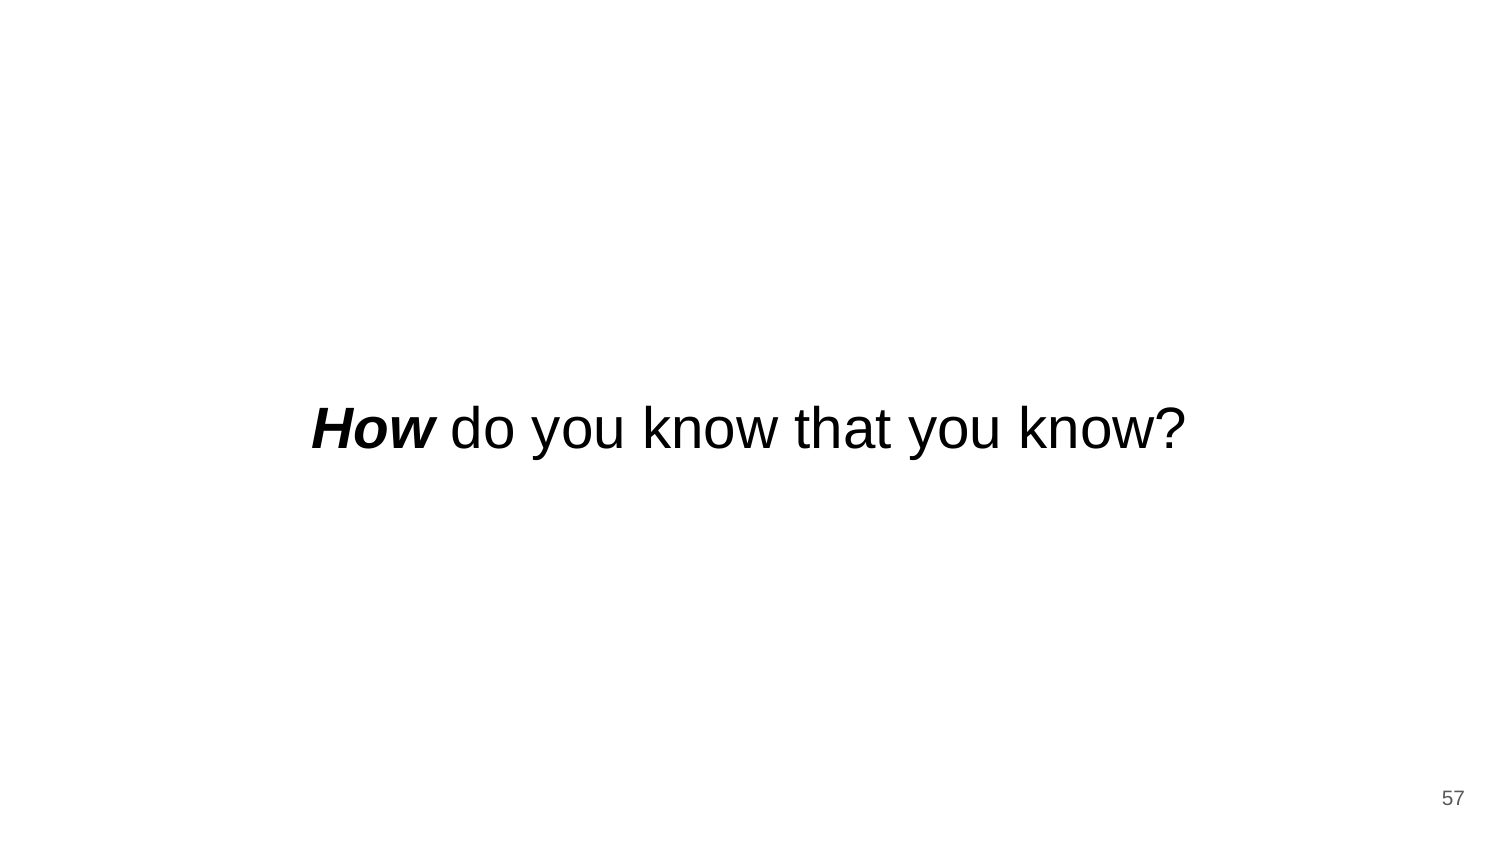

# How do you know that you know?
57